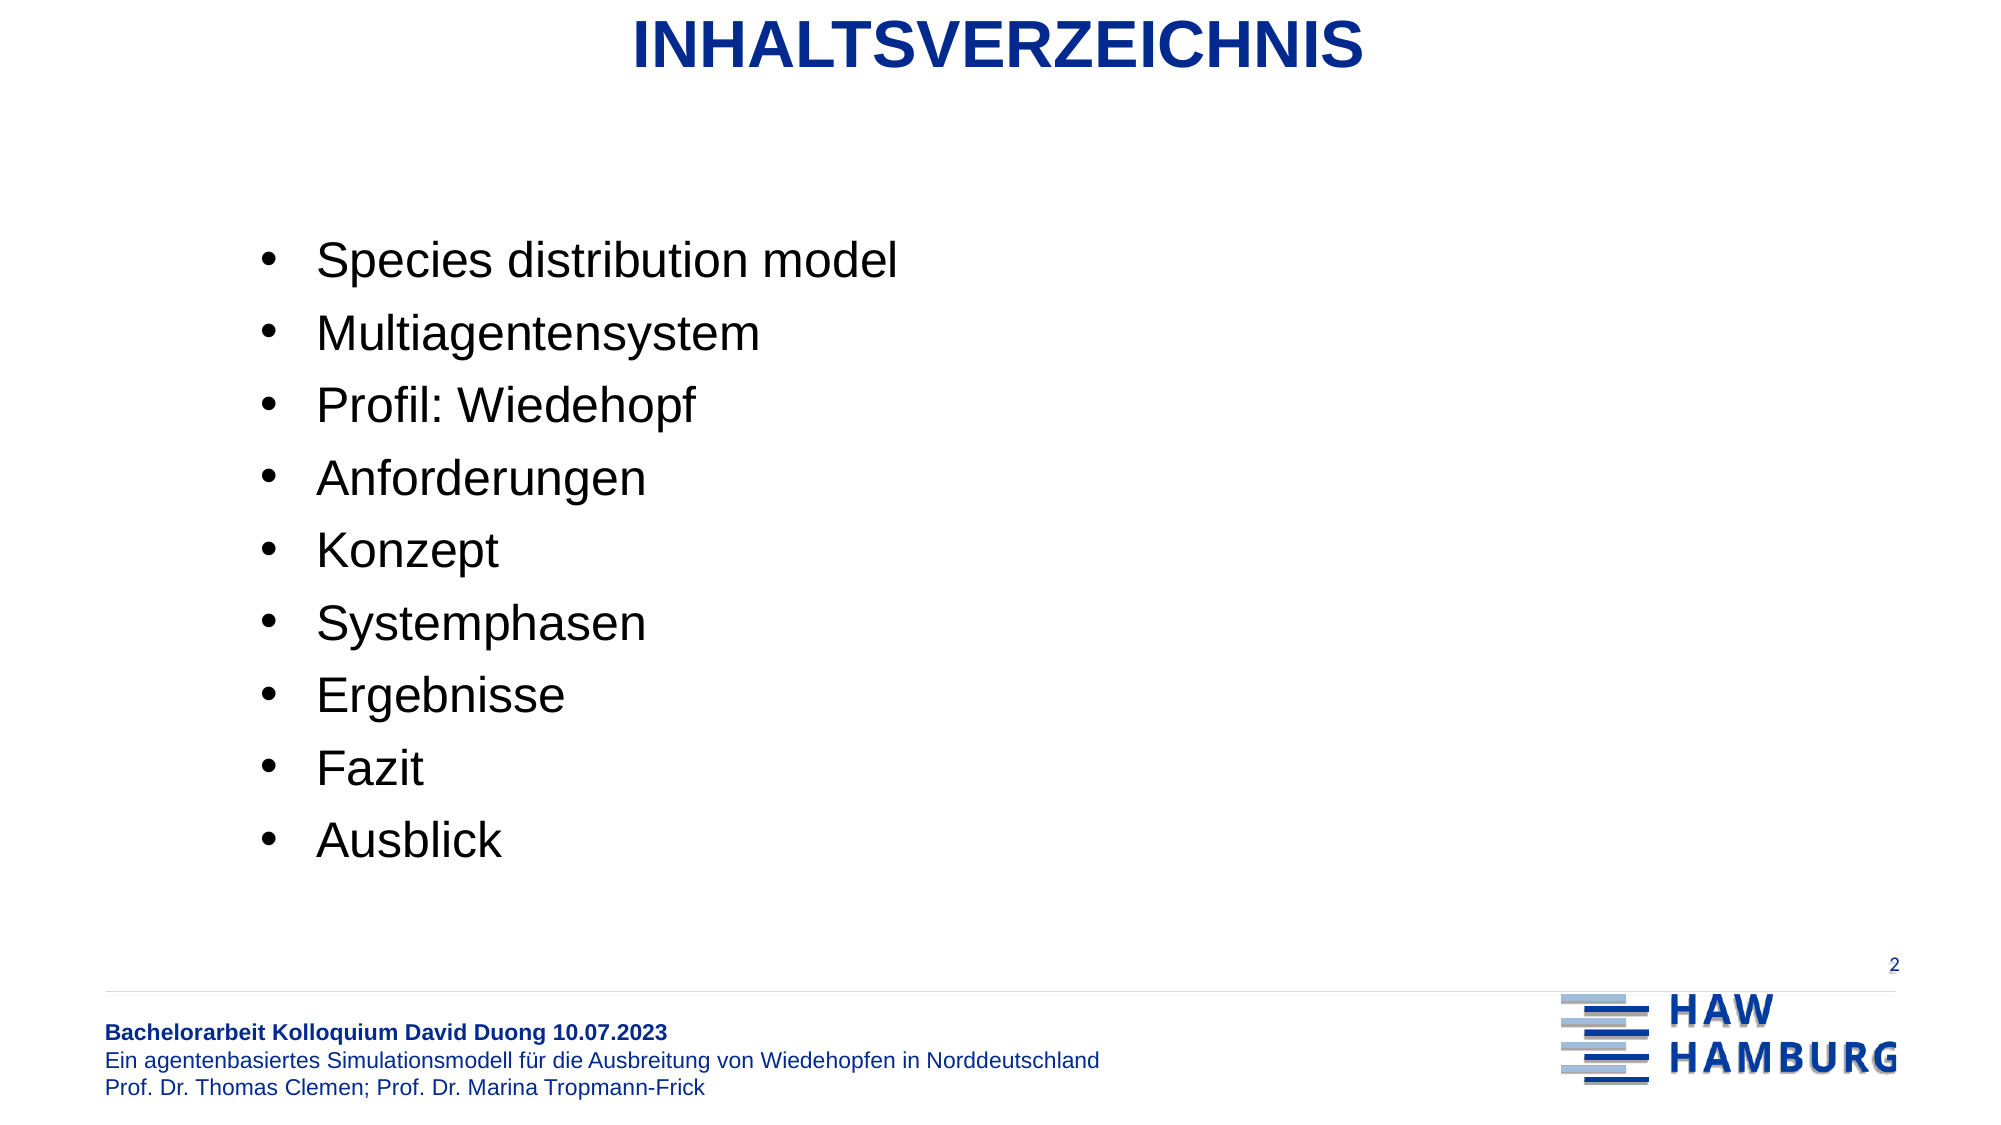

Inhaltsverzeichnis

Species distribution model
Multiagentensystem
Profil: Wiedehopf
Anforderungen
Konzept
Systemphasen
Ergebnisse
Fazit
Ausblick

2